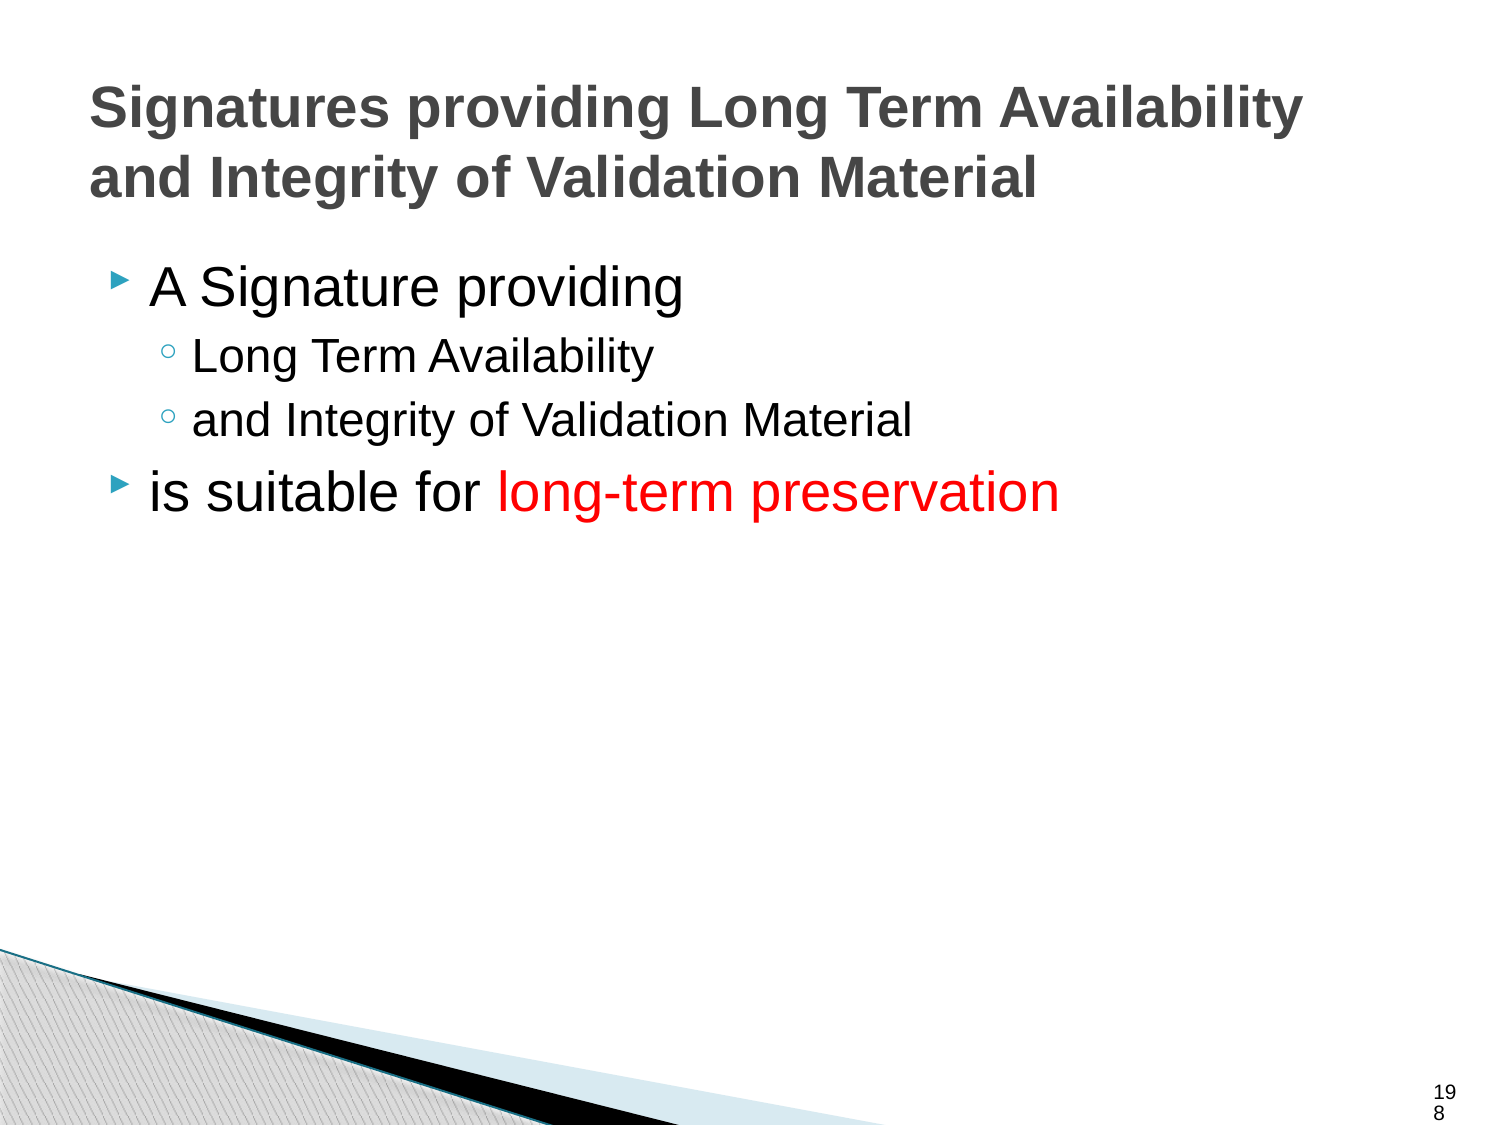

# Signatures providing Long Term Availability and Integrity of Validation Material
A Signature providing
Long Term Availability
and Integrity of Validation Material
is suitable for long-term preservation

198